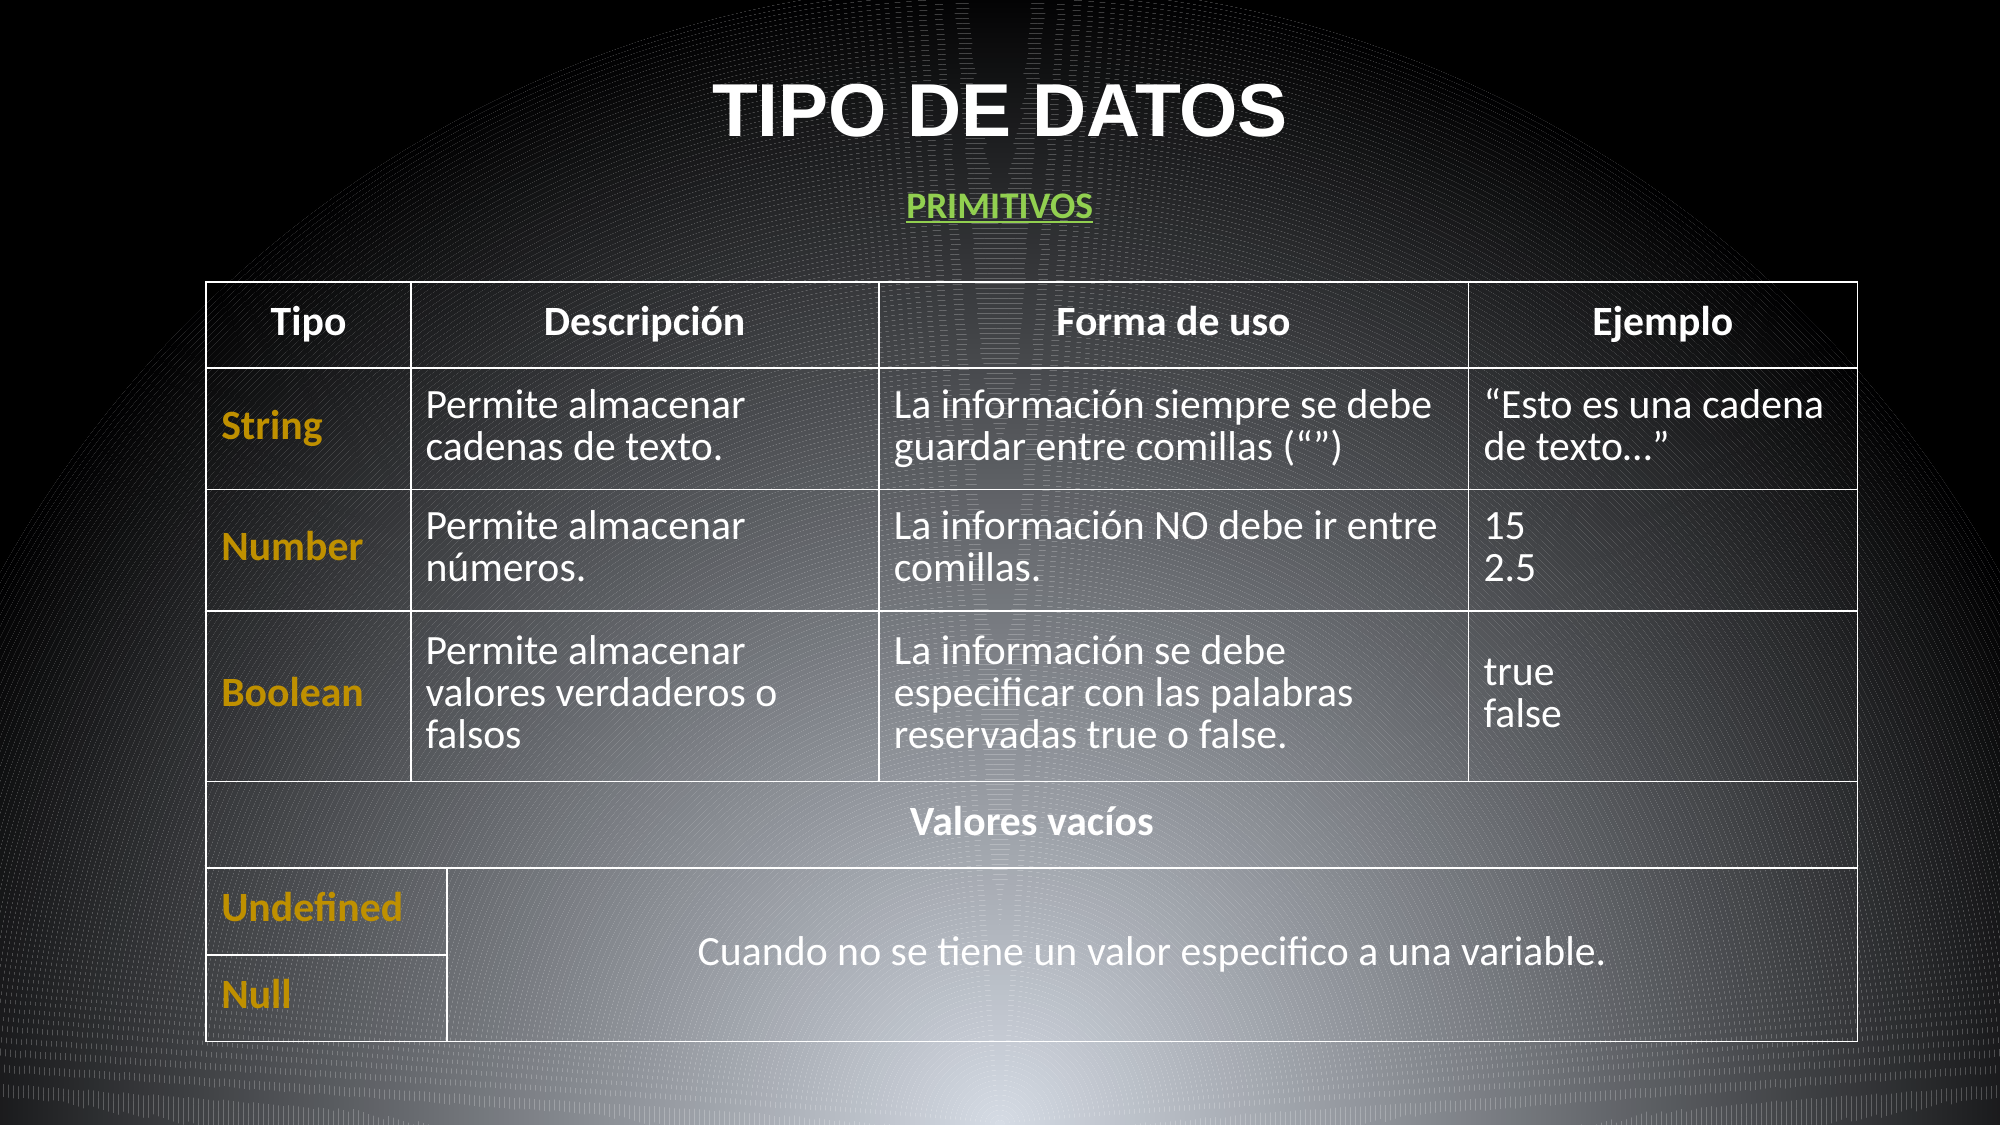

TIPO DE DATOS
PRIMITIVOS
| Tipo | Descripción |  | Forma de uso | Ejemplo |
| --- | --- | --- | --- | --- |
| String | Permite almacenar cadenas de texto. |  | La información siempre se debe guardar entre comillas (“”) | “Esto es una cadena de texto…” |
| Number | Permite almacenar números. |  | La información NO debe ir entre comillas. | 15 2.5 |
| Boolean | Permite almacenar valores verdaderos o falsos |  | La información se debe especificar con las palabras reservadas true o false. | true false |
| Valores vacíos |  |  |  |  |
| Undefined | Cuando no se tiene un valor especifico a una variable. | Cuando no se tiene un valor especifico a una variable. |  |  |
| Null |  |  |  |  |